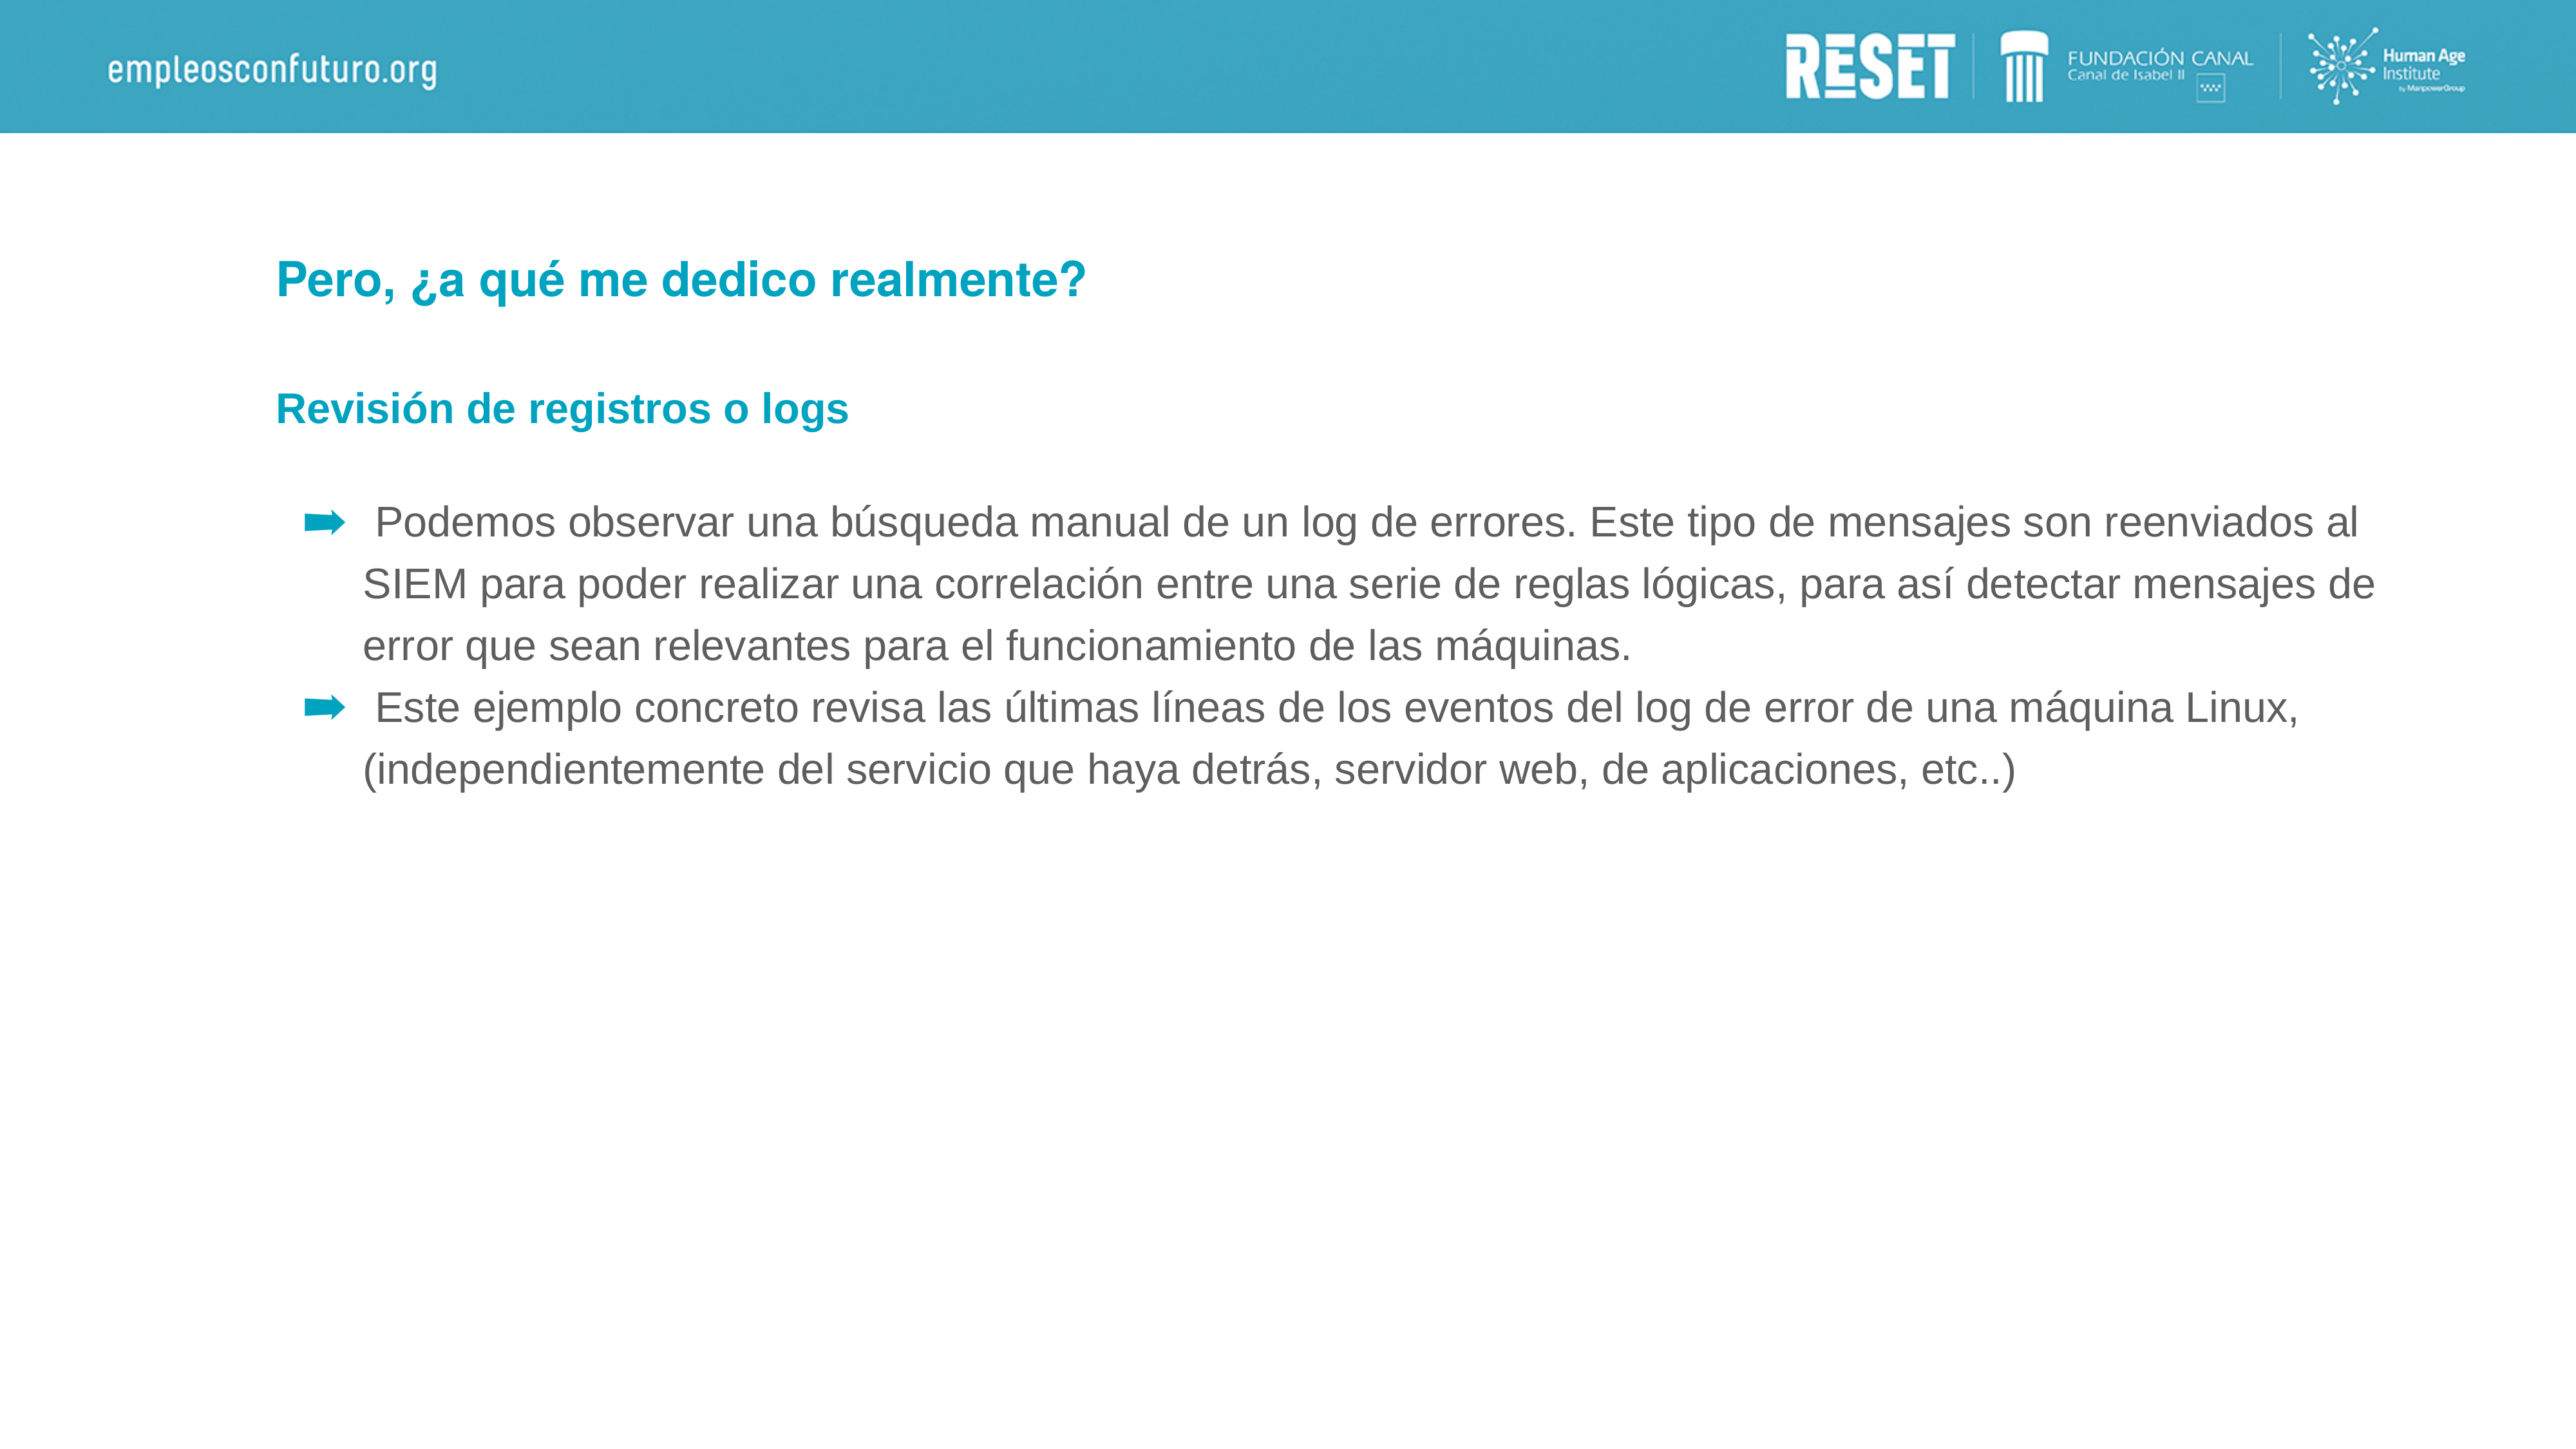

Pero, ¿a qué me dedico realmente?
Revisión de registros o logs

 Podemos observar una búsqueda manual de un log de errores. Este tipo de mensajes son reenviados al SIEM para poder realizar una correlación entre una serie de reglas lógicas, para así detectar mensajes de error que sean relevantes para el funcionamiento de las máquinas.
 Este ejemplo concreto revisa las últimas líneas de los eventos del log de error de una máquina Linux, (independientemente del servicio que haya detrás, servidor web, de aplicaciones, etc..)